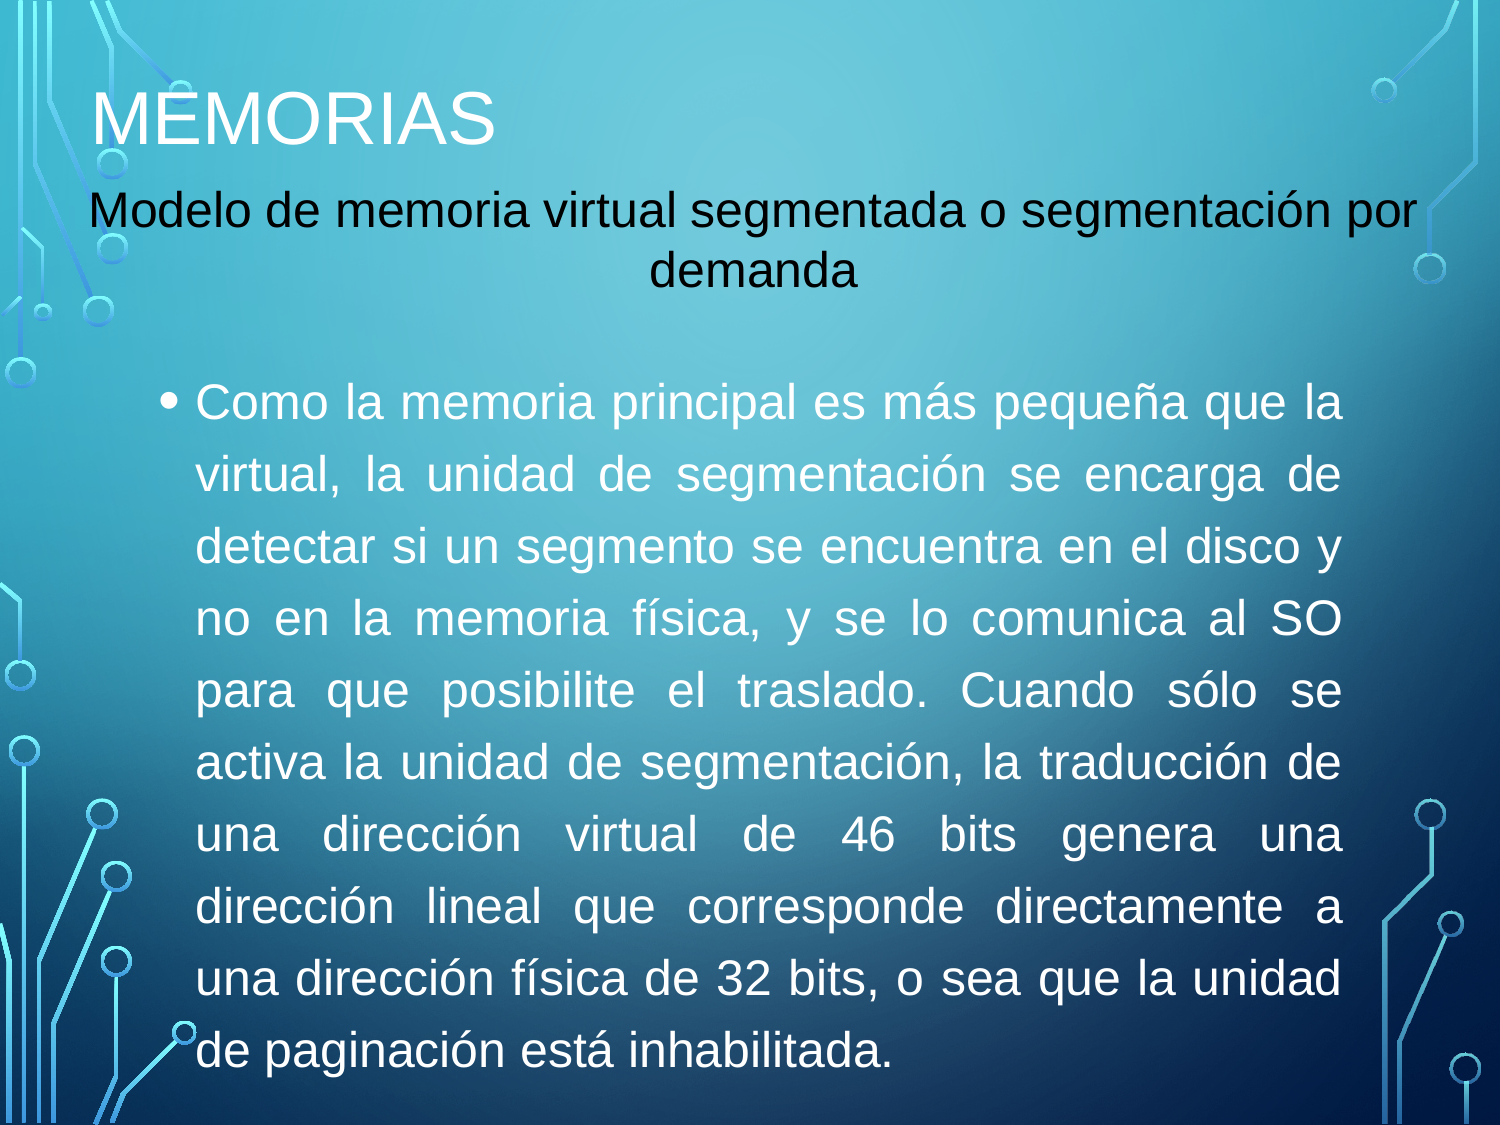

# Memorias
Modelo de memoria virtual segmentada o segmentación por demanda
Como la memoria principal es más pequeña que la virtual, la unidad de segmentación se encarga de detectar si un segmento se encuentra en el disco y no en la memoria física, y se lo comunica al SO para que posibilite el traslado. Cuando sólo se activa la unidad de segmentación, la traducción de una dirección virtual de 46 bits genera una dirección lineal que corresponde directamente a una dirección física de 32 bits, o sea que la unidad de paginación está inhabilitada.